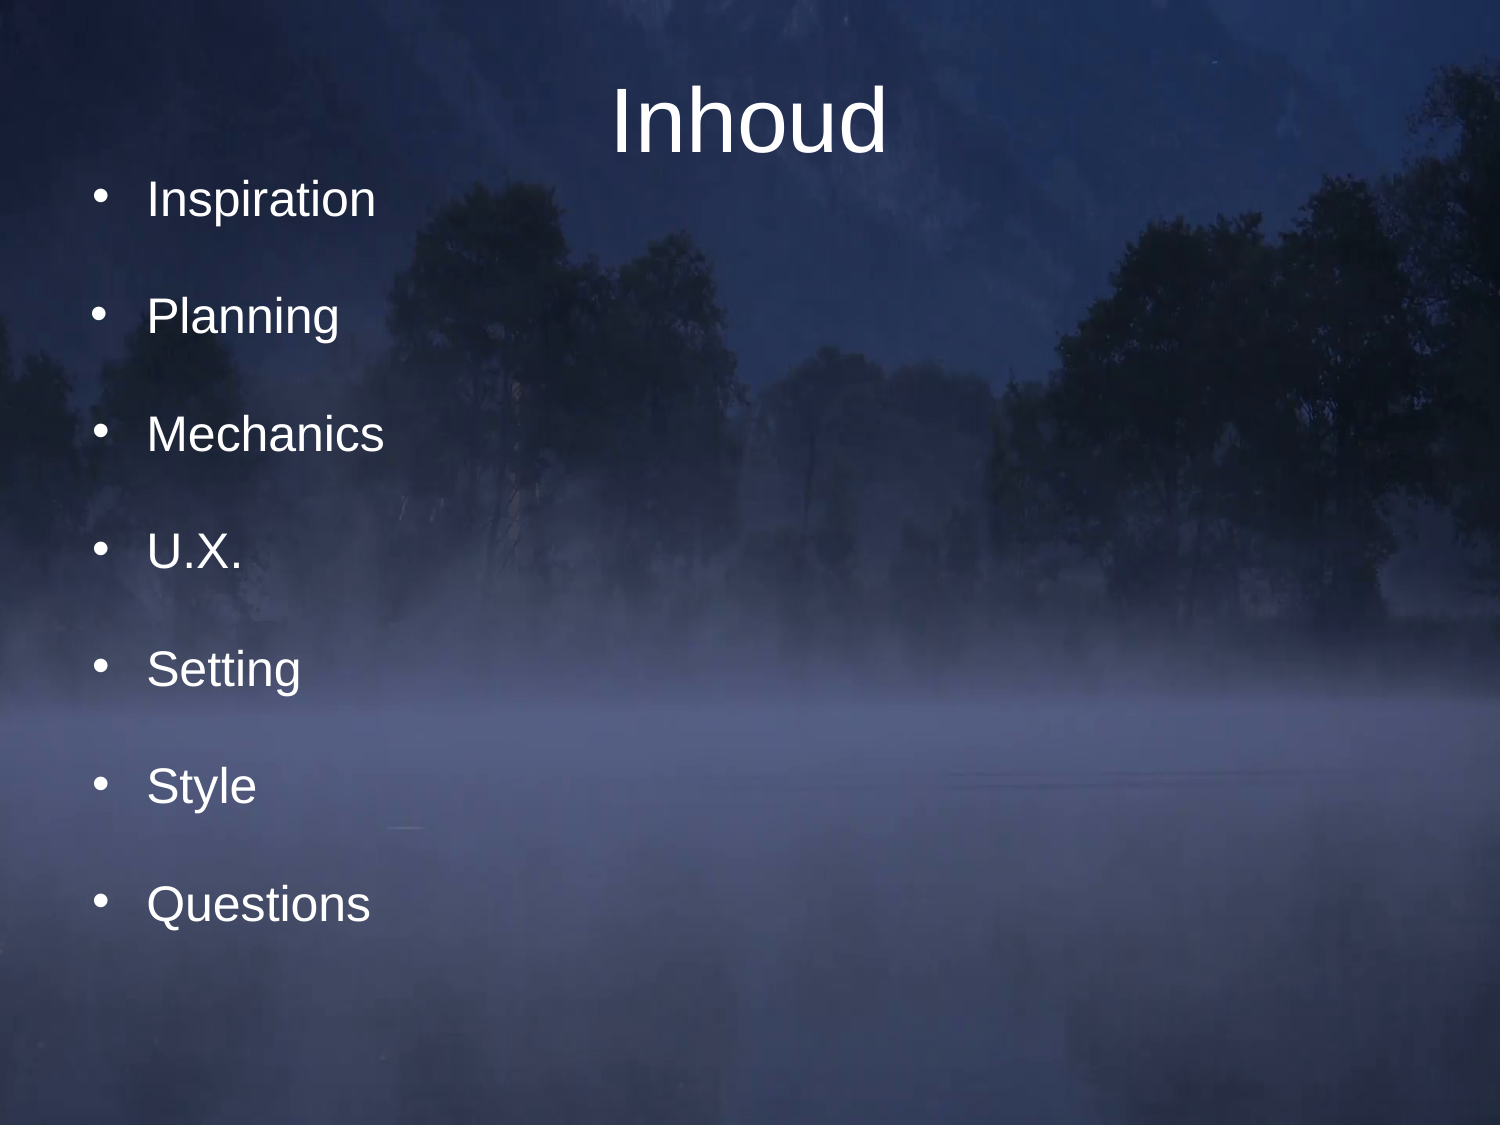

# Inhoud
Inspiration

Planning

Mechanics

U.X.

Setting

Style

Questions